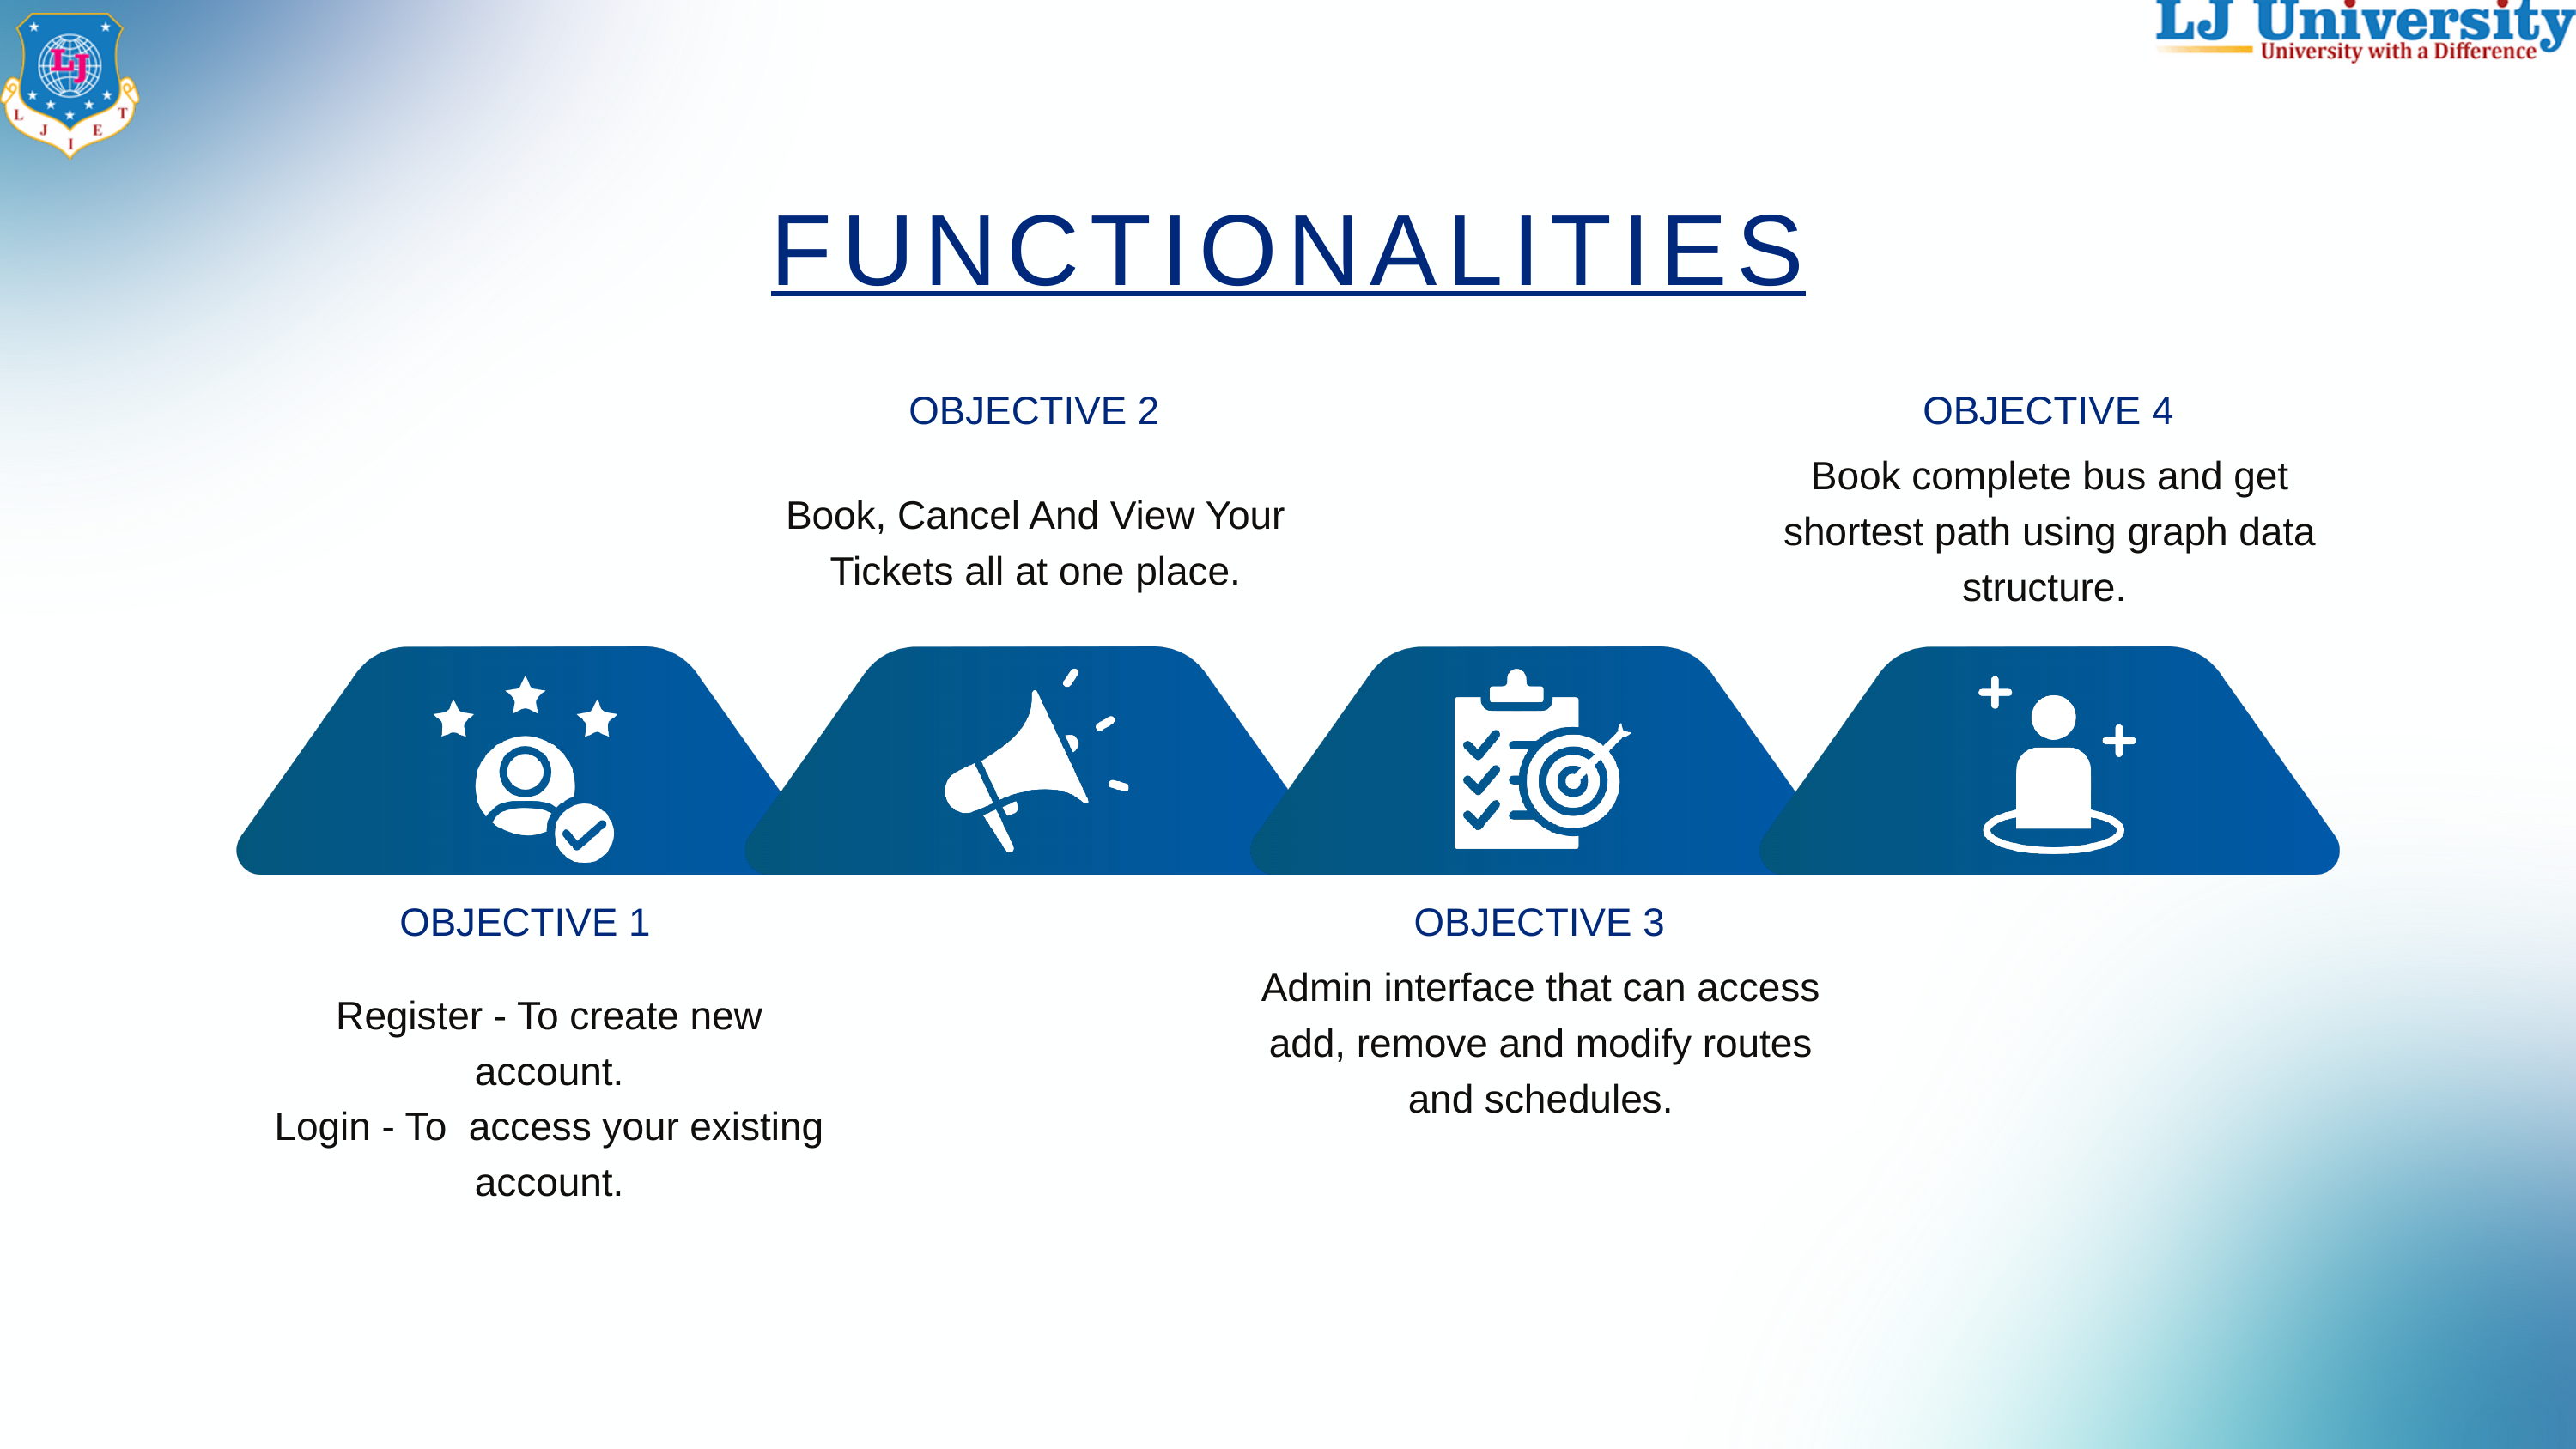

FUNCTIONALITIES
OBJECTIVE 2
OBJECTIVE 4
Book complete bus and get shortest path using graph data structure.
Book, Cancel And View Your Tickets all at one place.

OBJECTIVE 1
OBJECTIVE 3
Admin interface that can access add, remove and modify routes and schedules.
Register - To create new account.
Login - To  access your existing account.